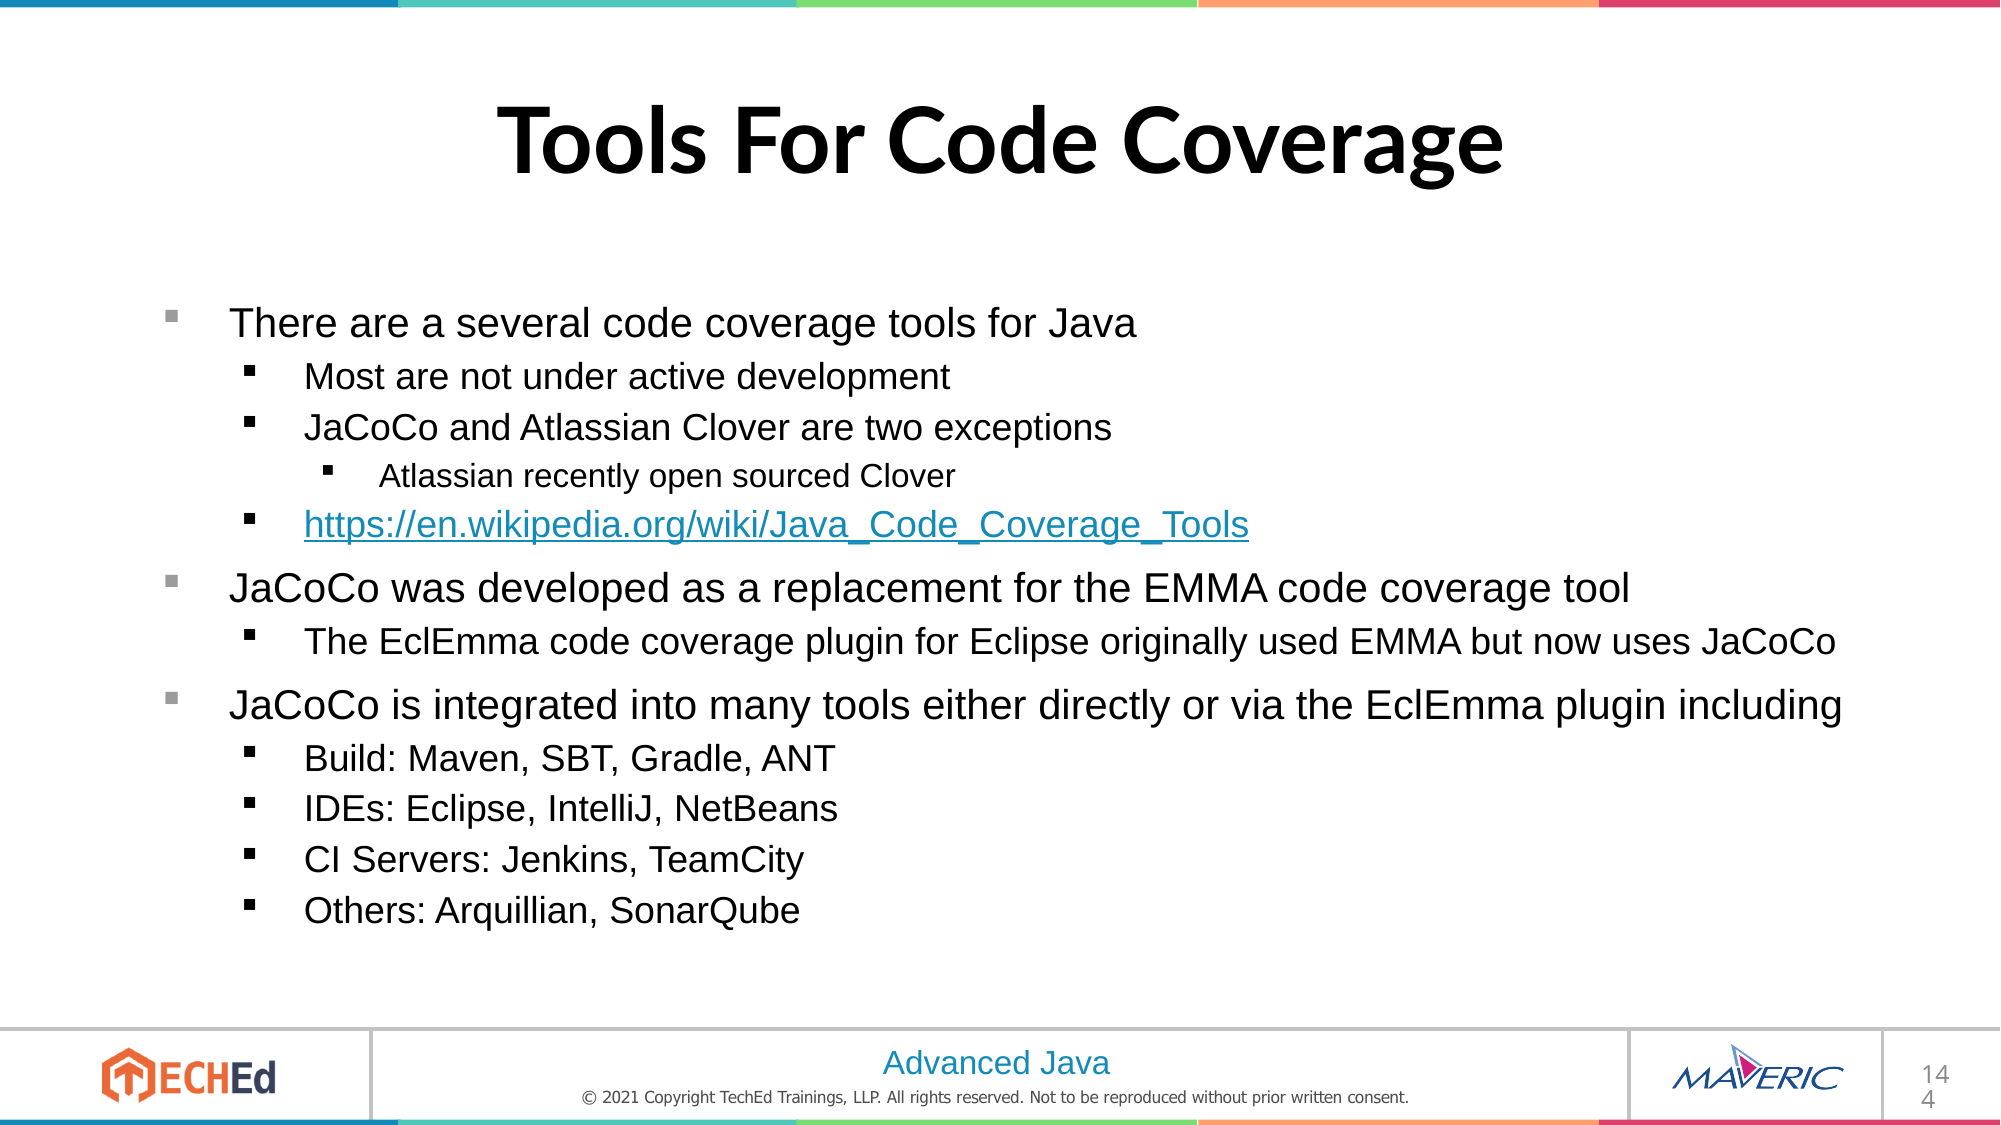

# Tools For Code Coverage
There are a several code coverage tools for Java
Most are not under active development
JaCoCo and Atlassian Clover are two exceptions
Atlassian recently open sourced Clover
https://en.wikipedia.org/wiki/Java_Code_Coverage_Tools
JaCoCo was developed as a replacement for the EMMA code coverage tool
The EclEmma code coverage plugin for Eclipse originally used EMMA but now uses JaCoCo
JaCoCo is integrated into many tools either directly or via the EclEmma plugin including
Build: Maven, SBT, Gradle, ANT
IDEs: Eclipse, IntelliJ, NetBeans
CI Servers: Jenkins, TeamCity
Others: Arquillian, SonarQube